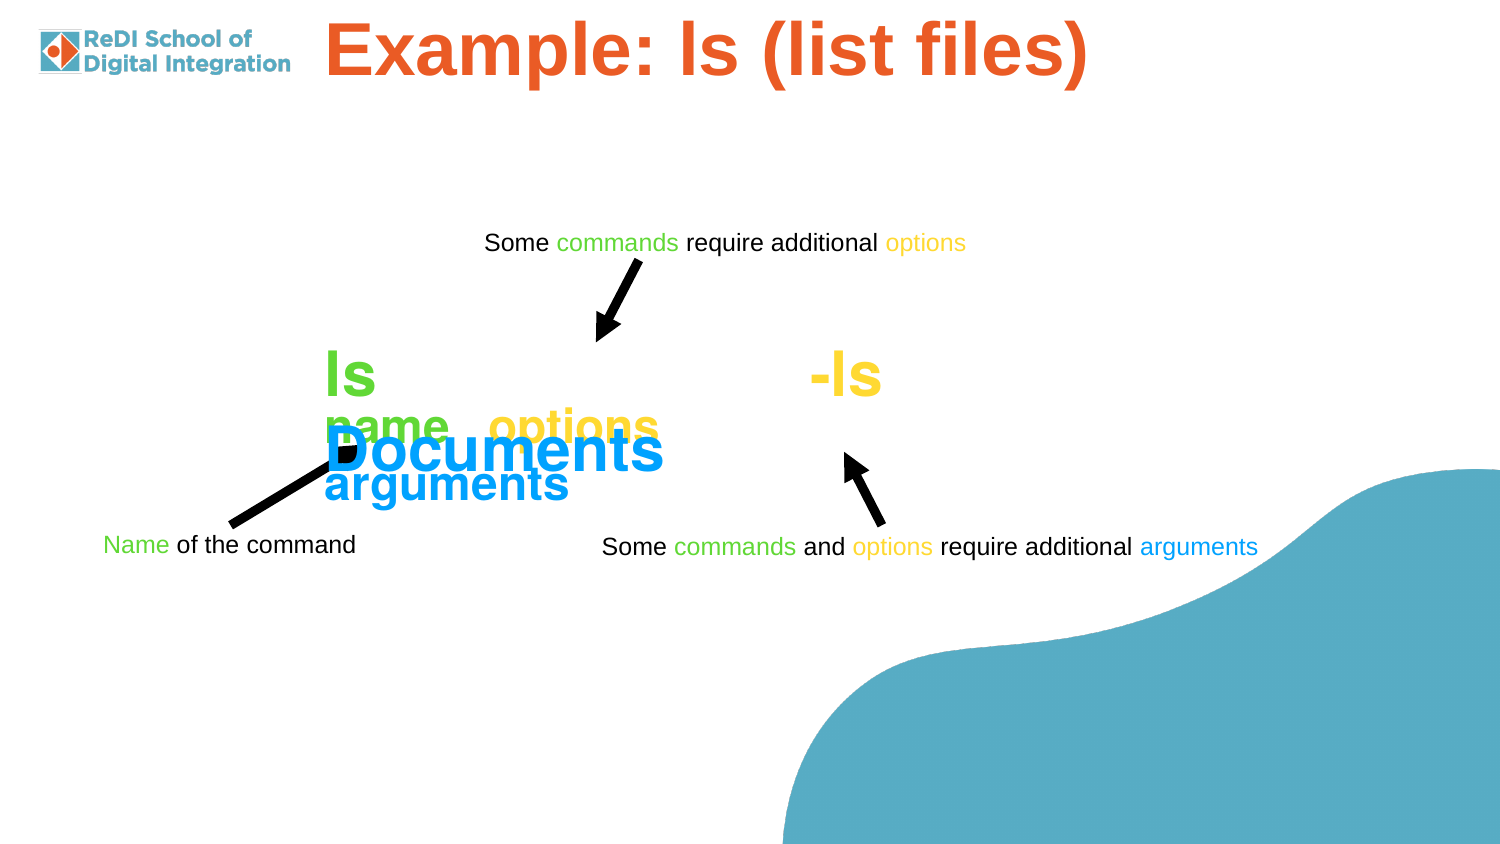

Example: ls (list files)
Some commands require additional options
ls			  -ls	      Documents
name	 options	    arguments

Name of the command
Some commands and options require additional arguments